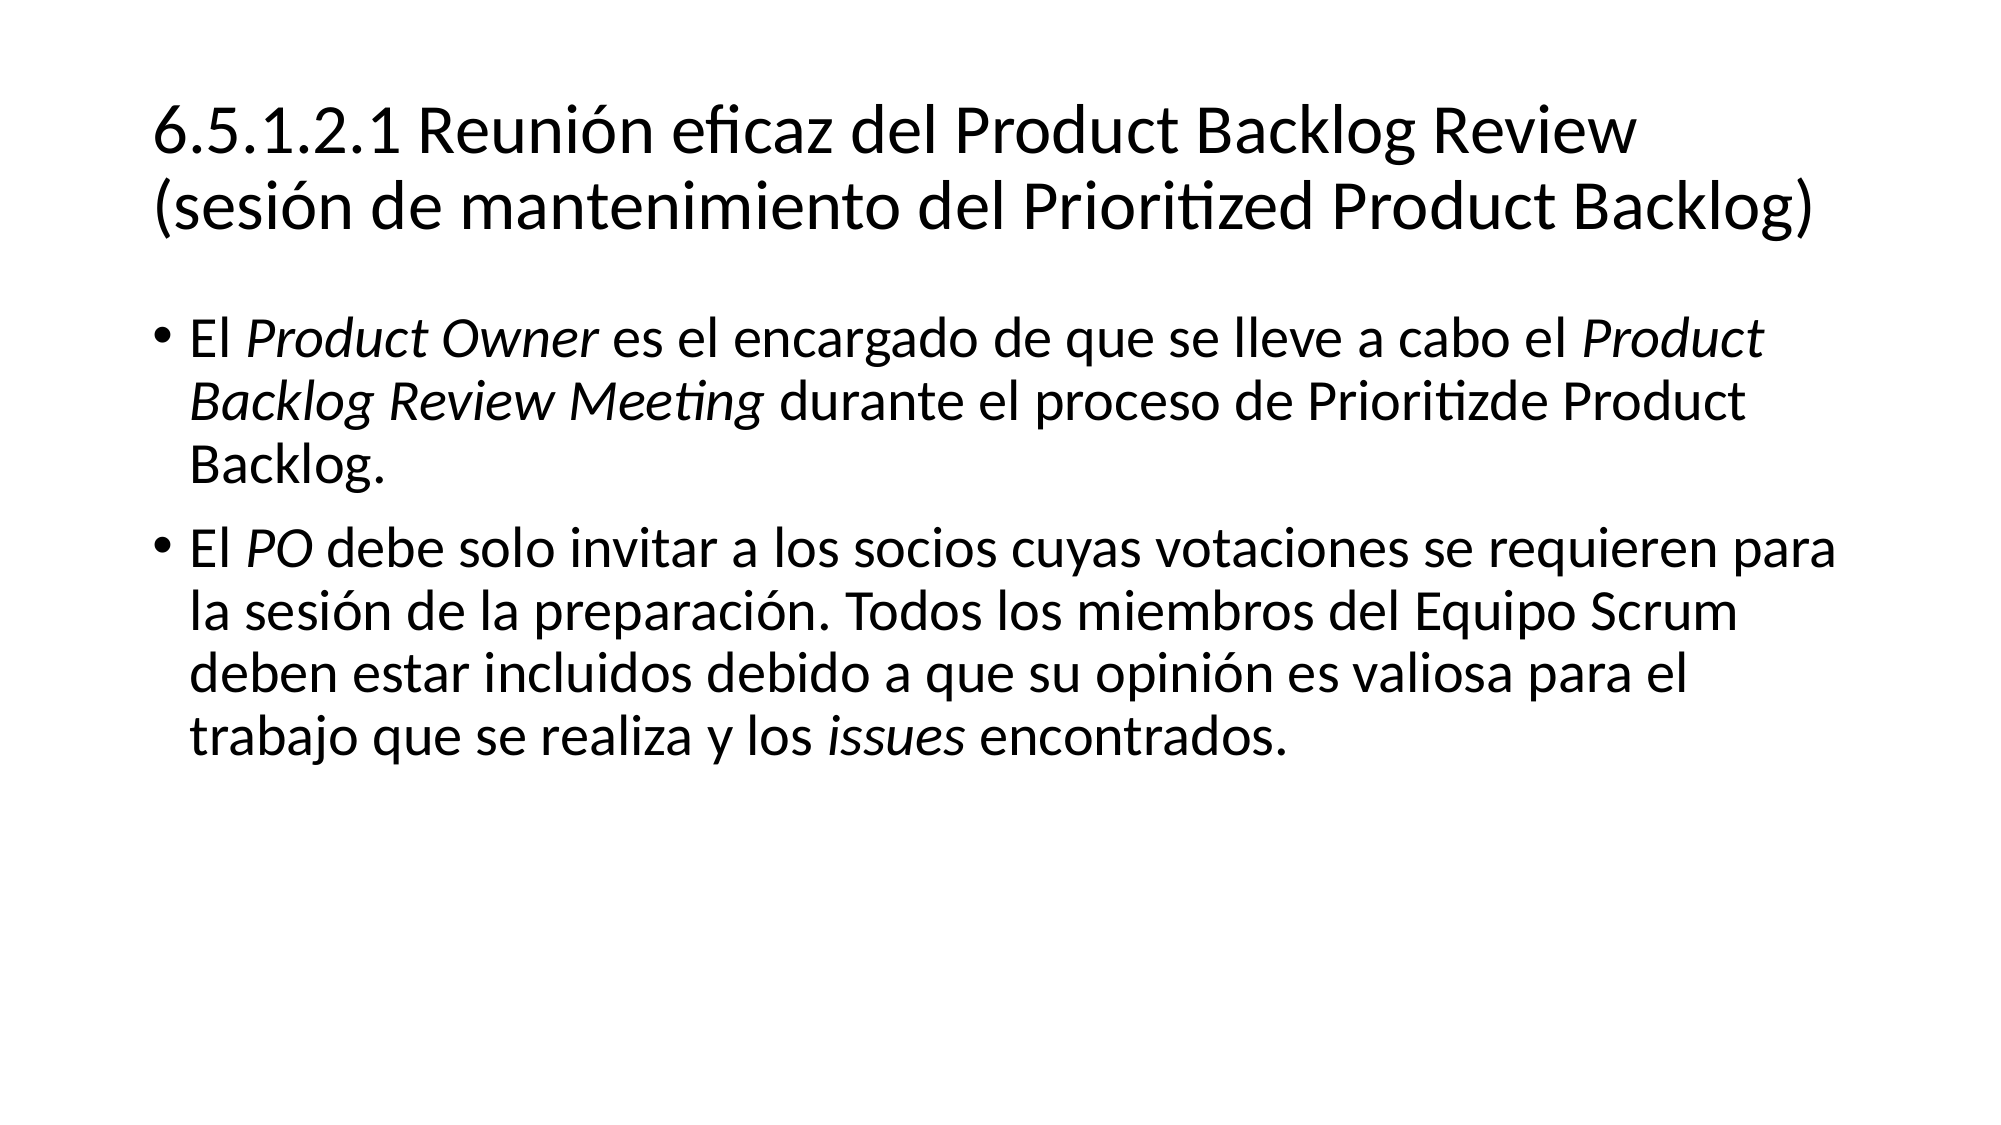

# 6.5.1.2.1 Reunión eficaz del Product Backlog Review (sesión de mantenimiento del Prioritized Product Backlog)
El Product Owner es el encargado de que se lleve a cabo el Product Backlog Review Meeting durante el proceso de Prioritizde Product Backlog.
El PO debe solo invitar a los socios cuyas votaciones se requieren para la sesión de la preparación. Todos los miembros del Equipo Scrum deben estar incluidos debido a que su opinión es valiosa para el trabajo que se realiza y los issues encontrados.